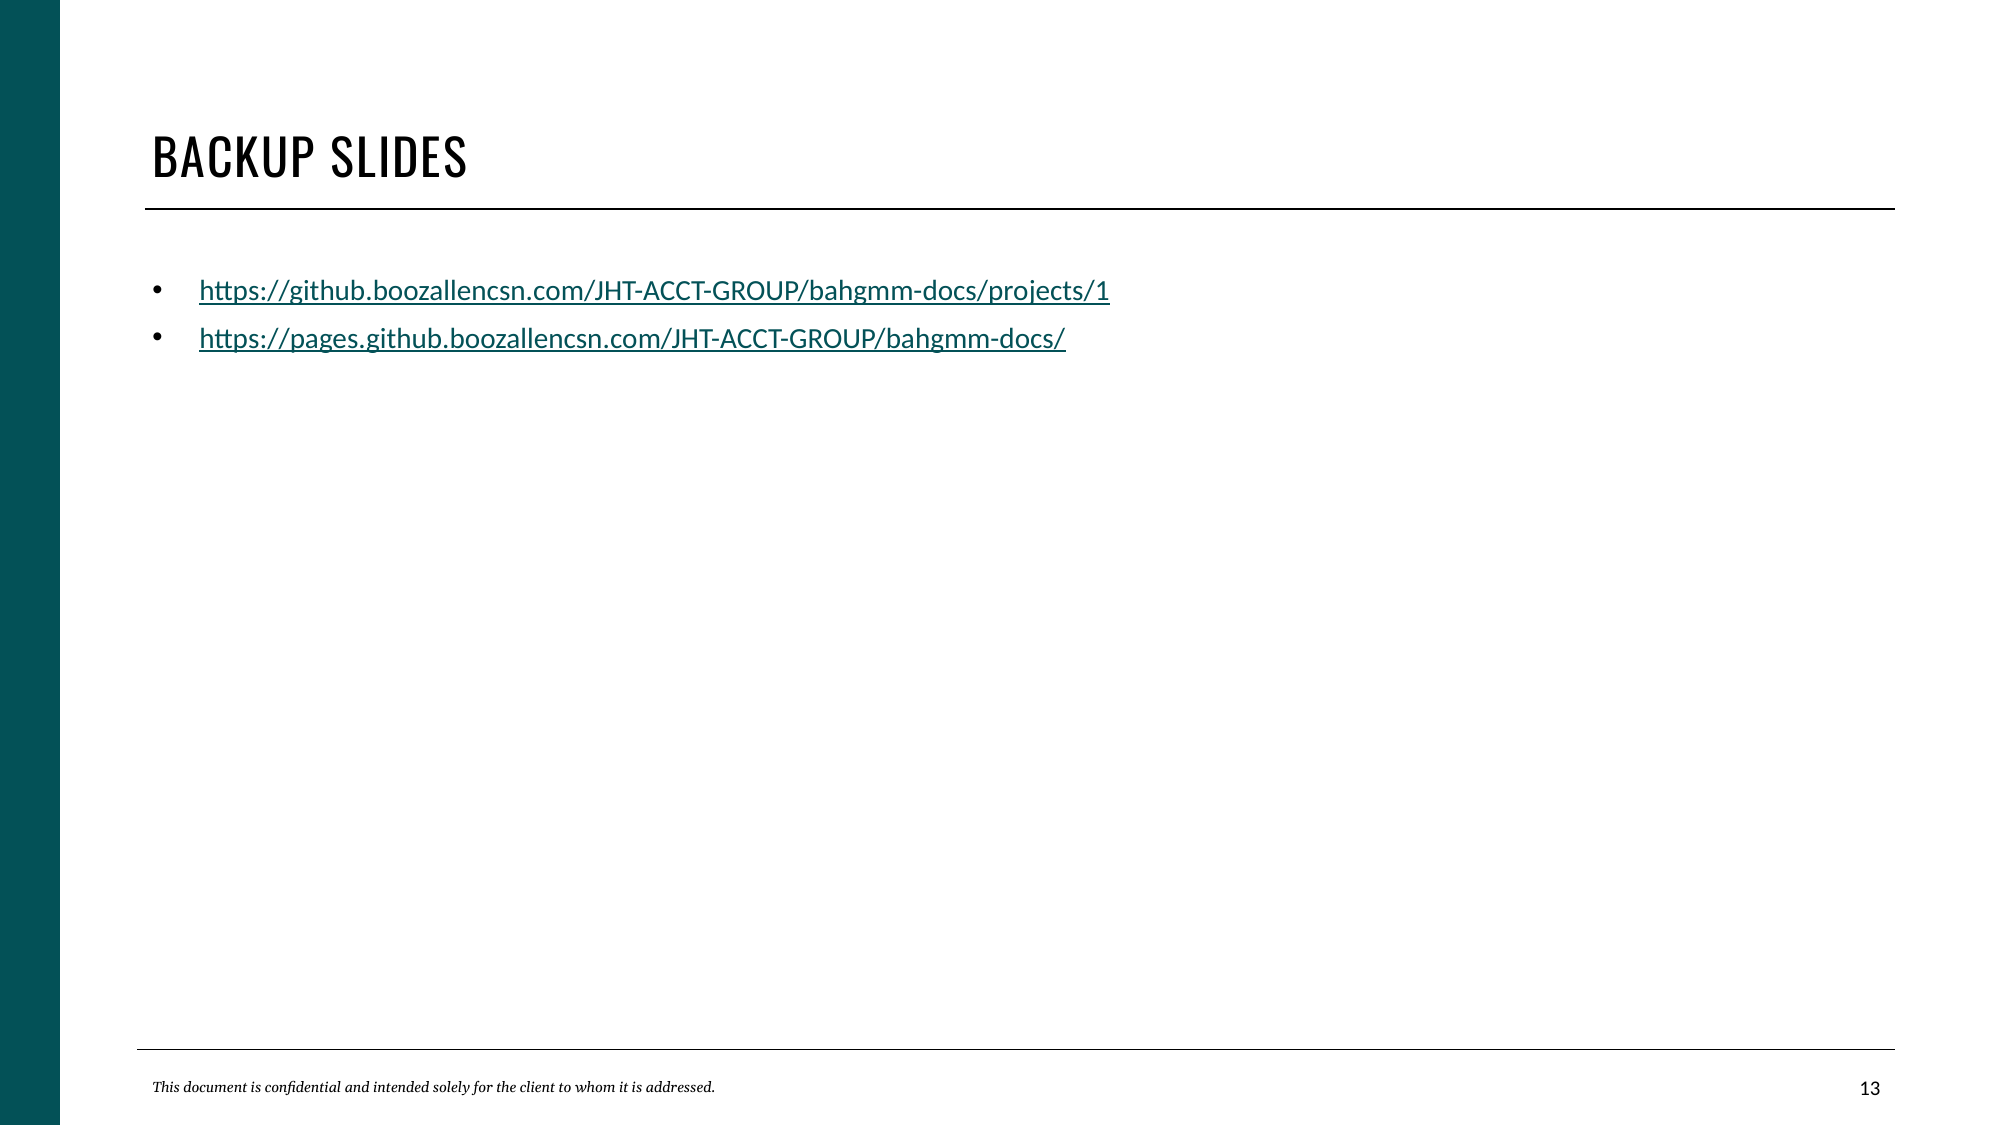

# BackUP Slides
https://github.boozallencsn.com/JHT-ACCT-GROUP/bahgmm-docs/projects/1
https://pages.github.boozallencsn.com/JHT-ACCT-GROUP/bahgmm-docs/

This document is confidential and intended solely for the client to whom it is addressed.
13